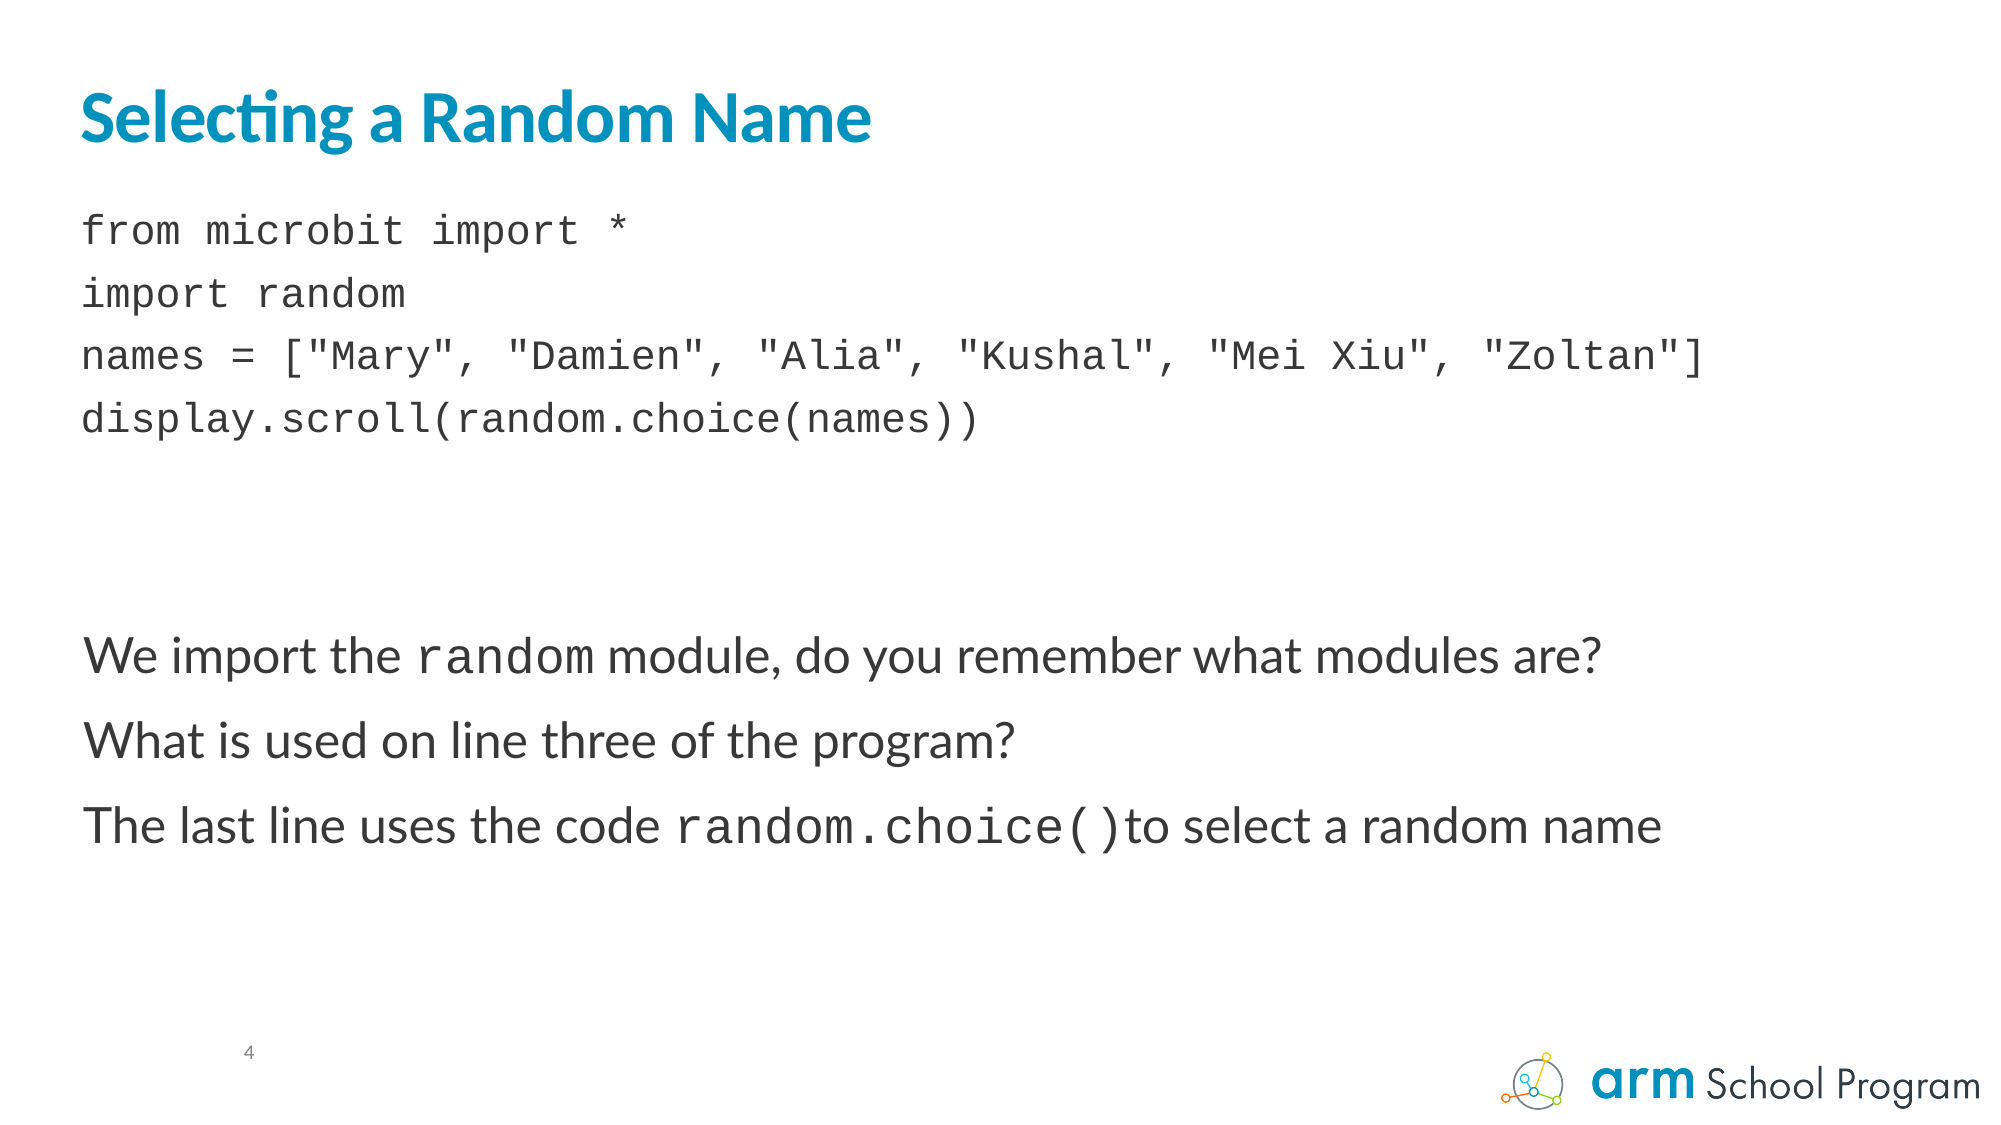

# Selecting a Random Name
from microbit import *
import random
names = ["Mary", "Damien", "Alia", "Kushal", "Mei Xiu", "Zoltan"]
display.scroll(random.choice(names))

We import the random module, do you remember what modules are?
What is used on line three of the program?
The last line uses the code random.choice()to select a random name